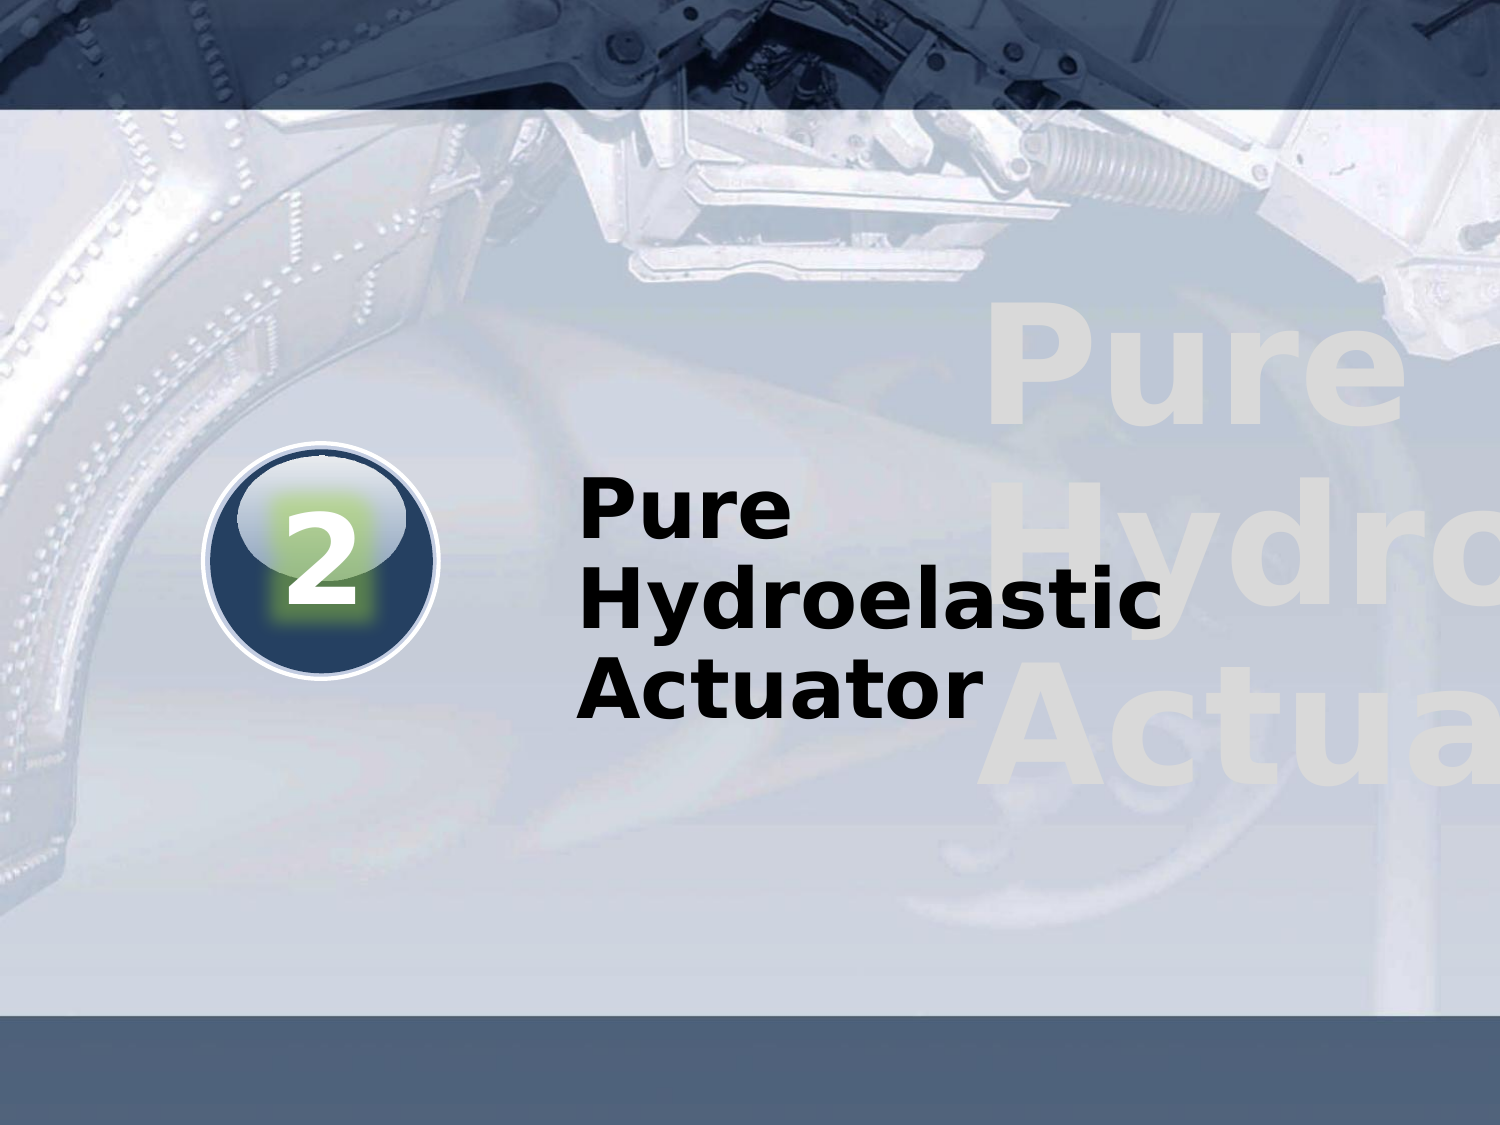

Pure Hydroelastic Actuator
Pure Hydroelastic Actuator

2